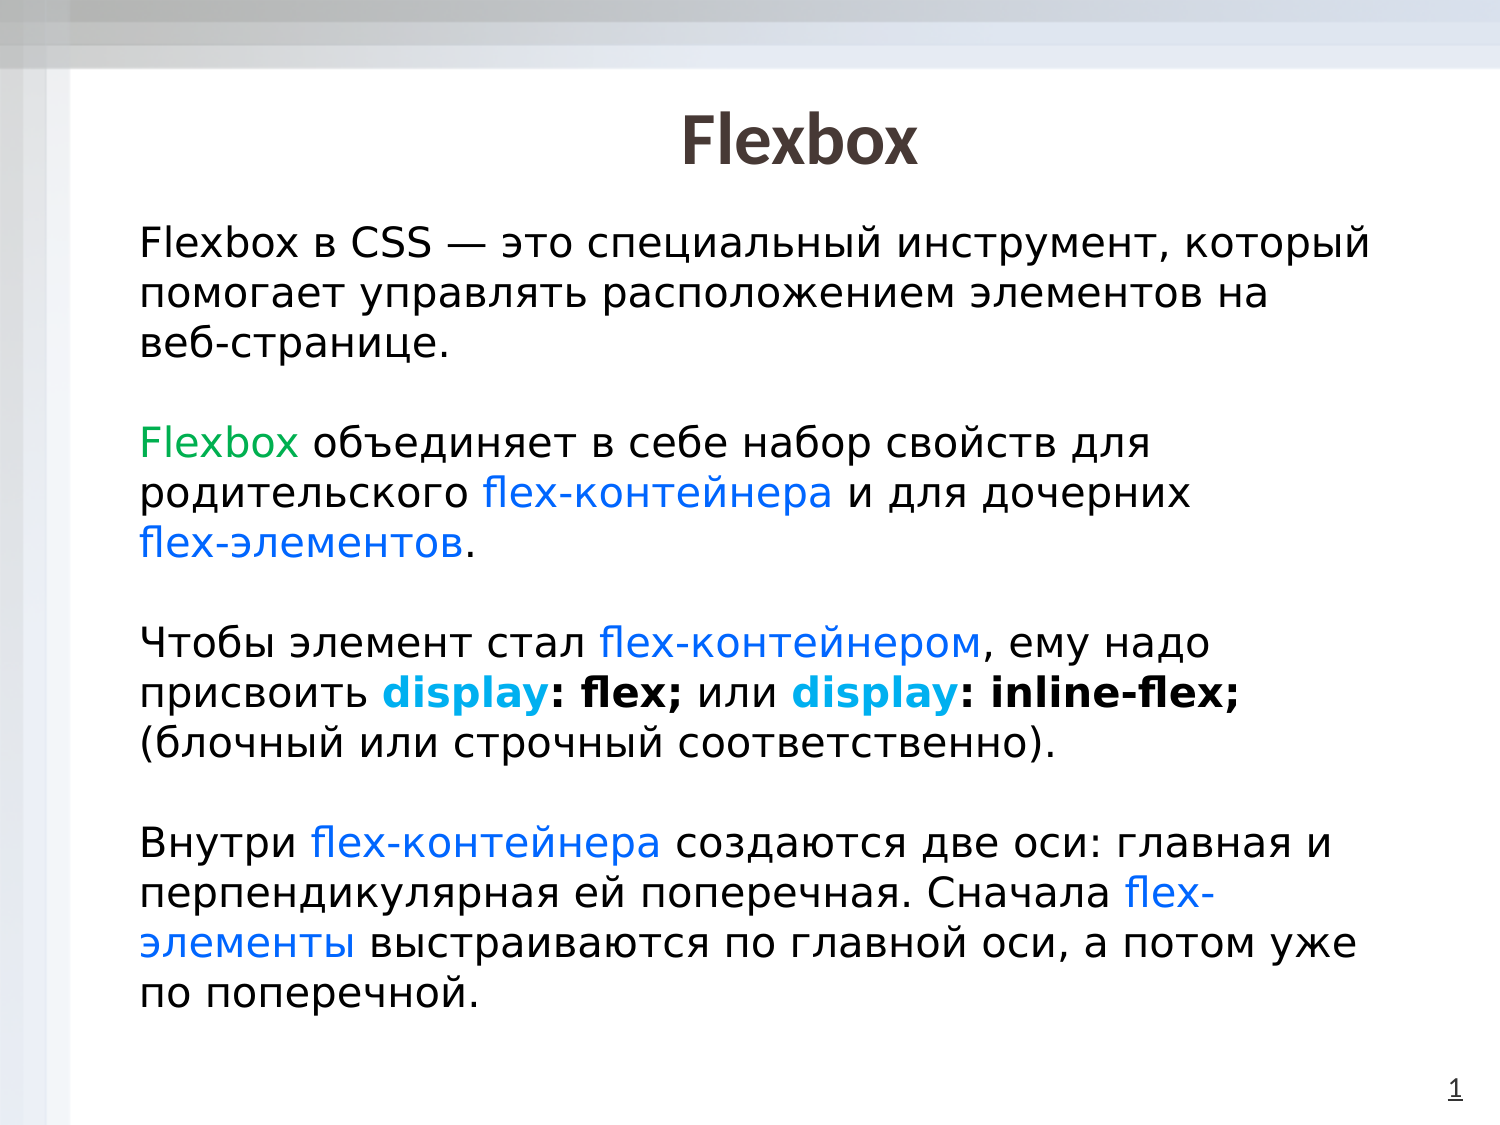

# Flexbox
Flexbox в CSS — это специальный инструмент, который помогает управлять расположением элементов на веб-странице.

Flexbox объединяет в себе набор свойств для родительского flex-контейнера и для дочерних
flex-элементов.

Чтобы элемент стал flex-контейнером, ему надо присвоить display: flex; или display: inline-flex; (блочный или строчный соответственно).

Внутри flex-контейнера создаются две оси: главная и перпендикулярная ей поперечная. Сначала flex-элементы выстраиваются по главной оси, а потом уже по поперечной.
1